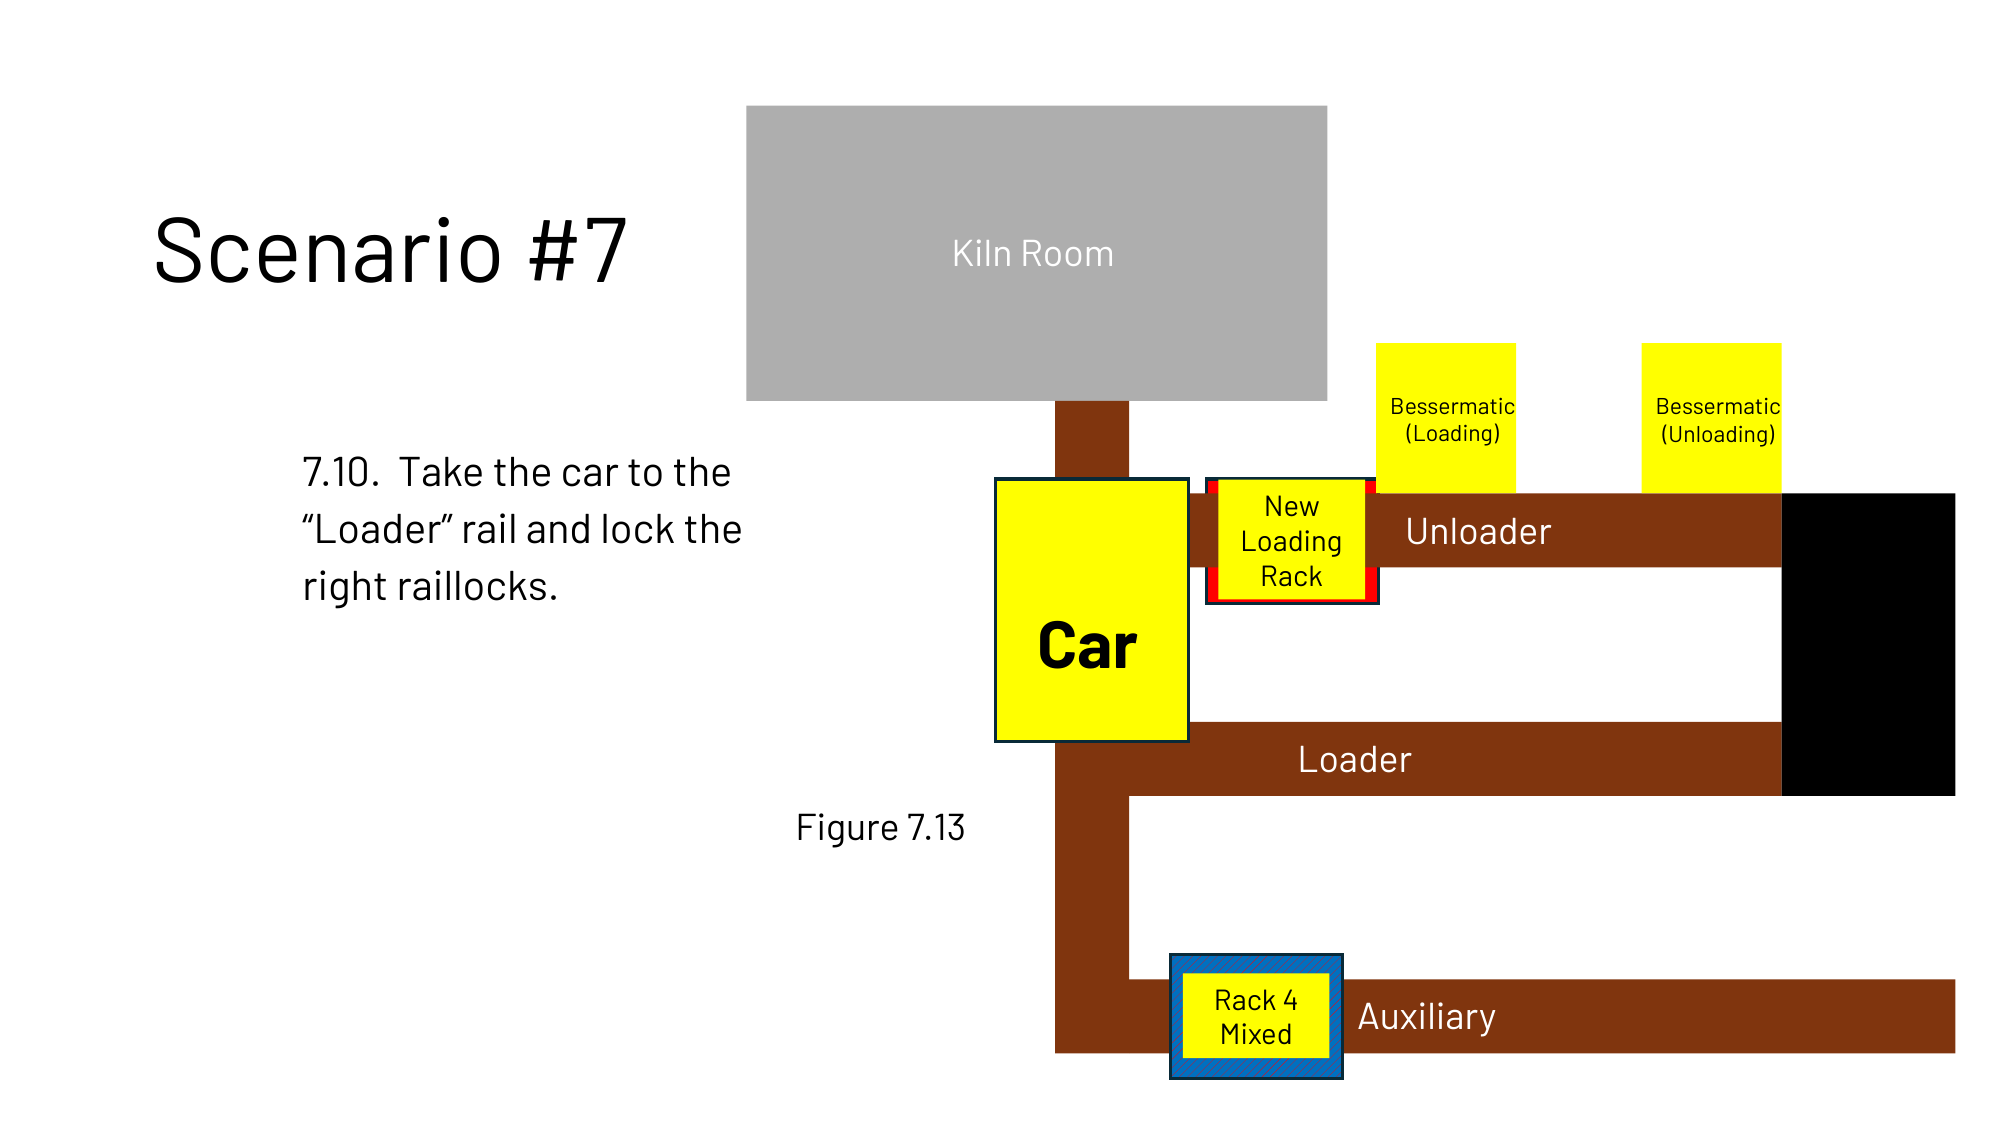

# Scenario #7

Kiln Room

Unloader

Loader
Bessermatic (Loading)
Bessermatic (Unloading)

New Loading Rack
Car
Figure 7.13

Rack 4
Mixed
Auxiliary
7.10.  Take the car to the “Loader” rail and lock the right raillocks.